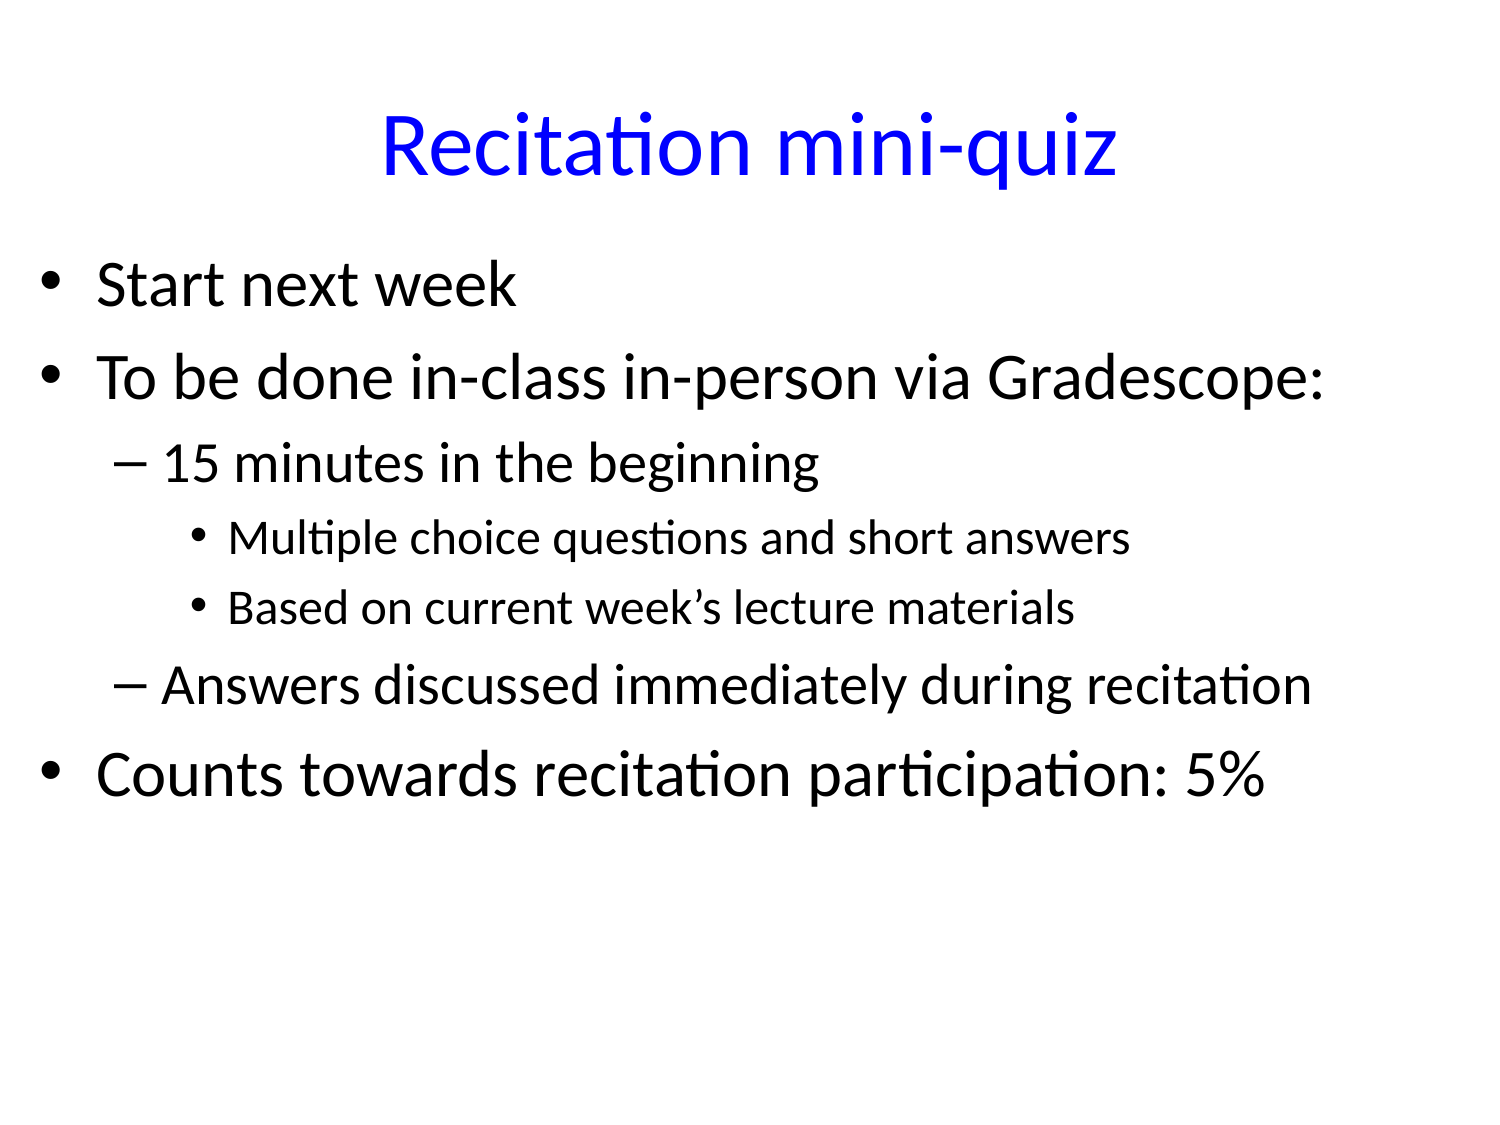

# Recitation mini-quiz
Start next week
To be done in-class in-person via Gradescope:
15 minutes in the beginning
Multiple choice questions and short answers
Based on current week’s lecture materials
Answers discussed immediately during recitation
Counts towards recitation participation: 5%